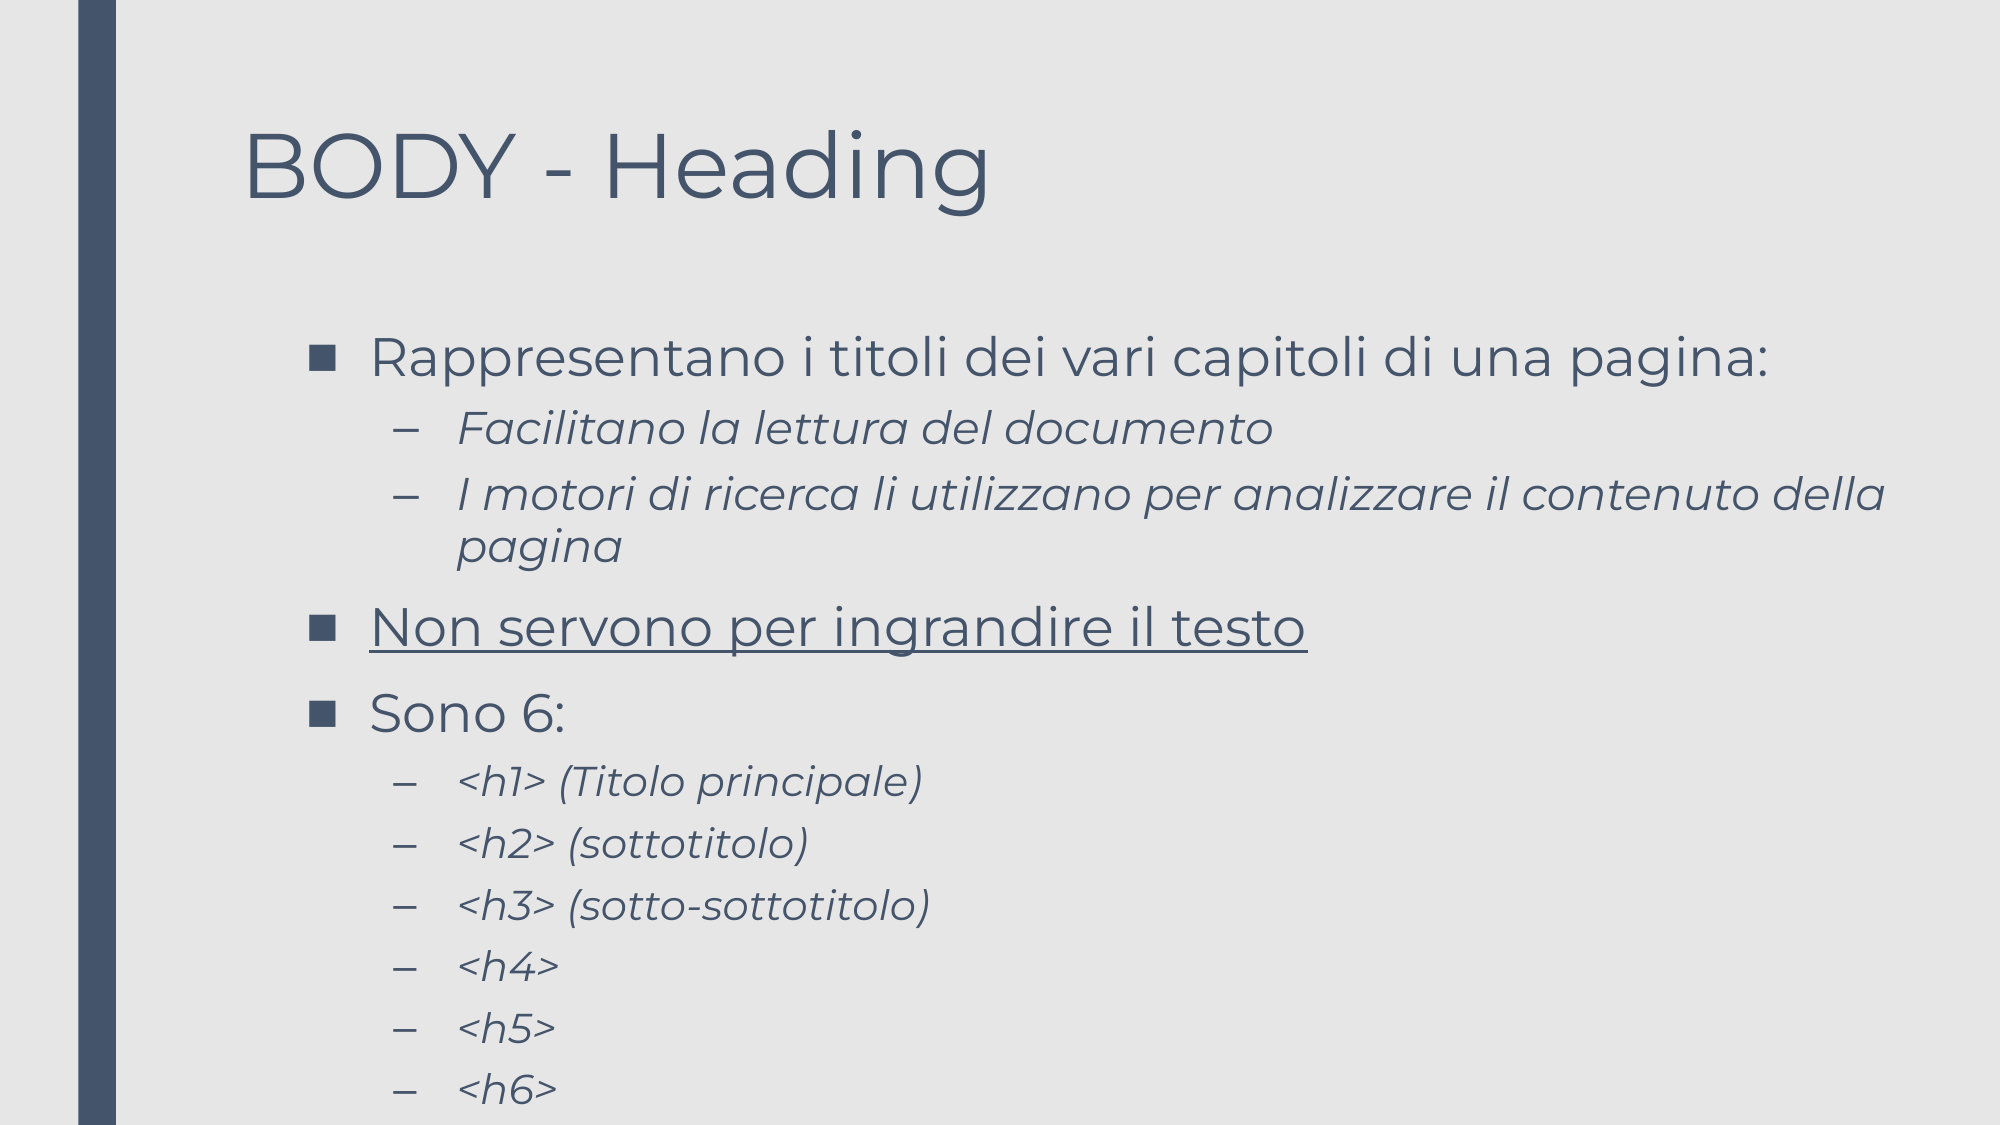

# BODY - Heading
Rappresentano i titoli dei vari capitoli di una pagina:
Facilitano la lettura del documento
I motori di ricerca li utilizzano per analizzare il contenuto della pagina
Non servono per ingrandire il testo
Sono 6:
<h1> (Titolo principale)
<h2> (sottotitolo)
<h3> (sotto-sottotitolo)
<h4>
<h5>
<h6>